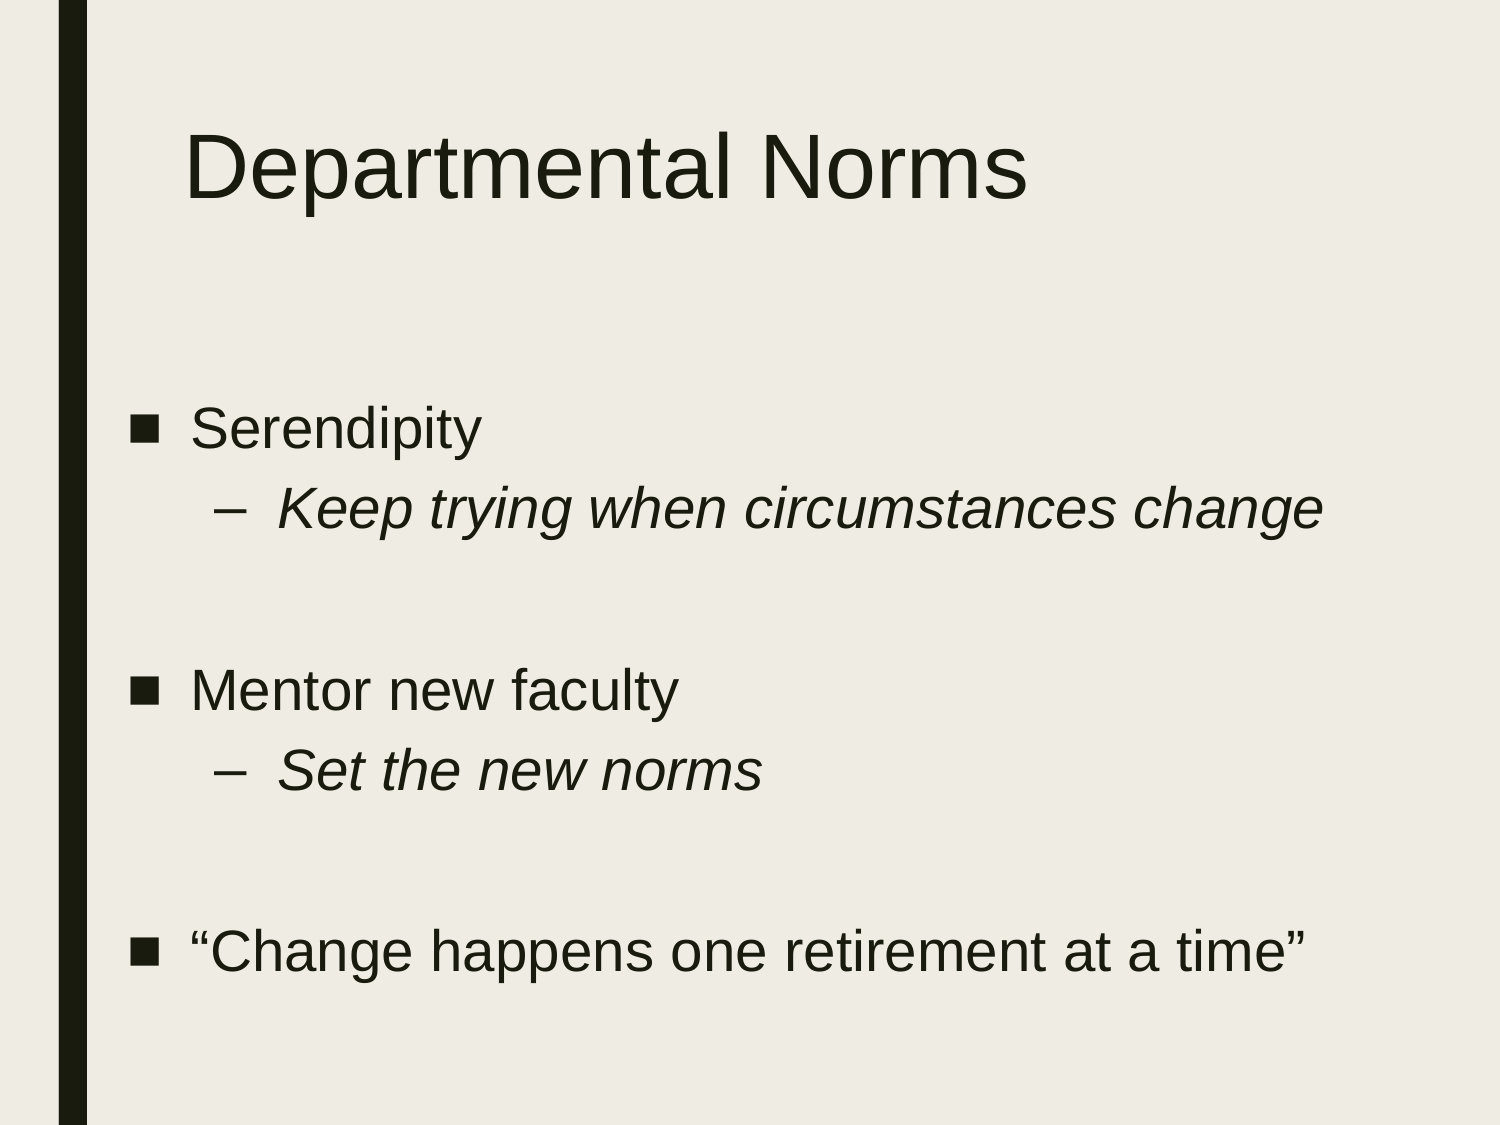

# Departmental Norms
Serendipity
Keep trying when circumstances change

Mentor new faculty
Set the new norms

“Change happens one retirement at a time”